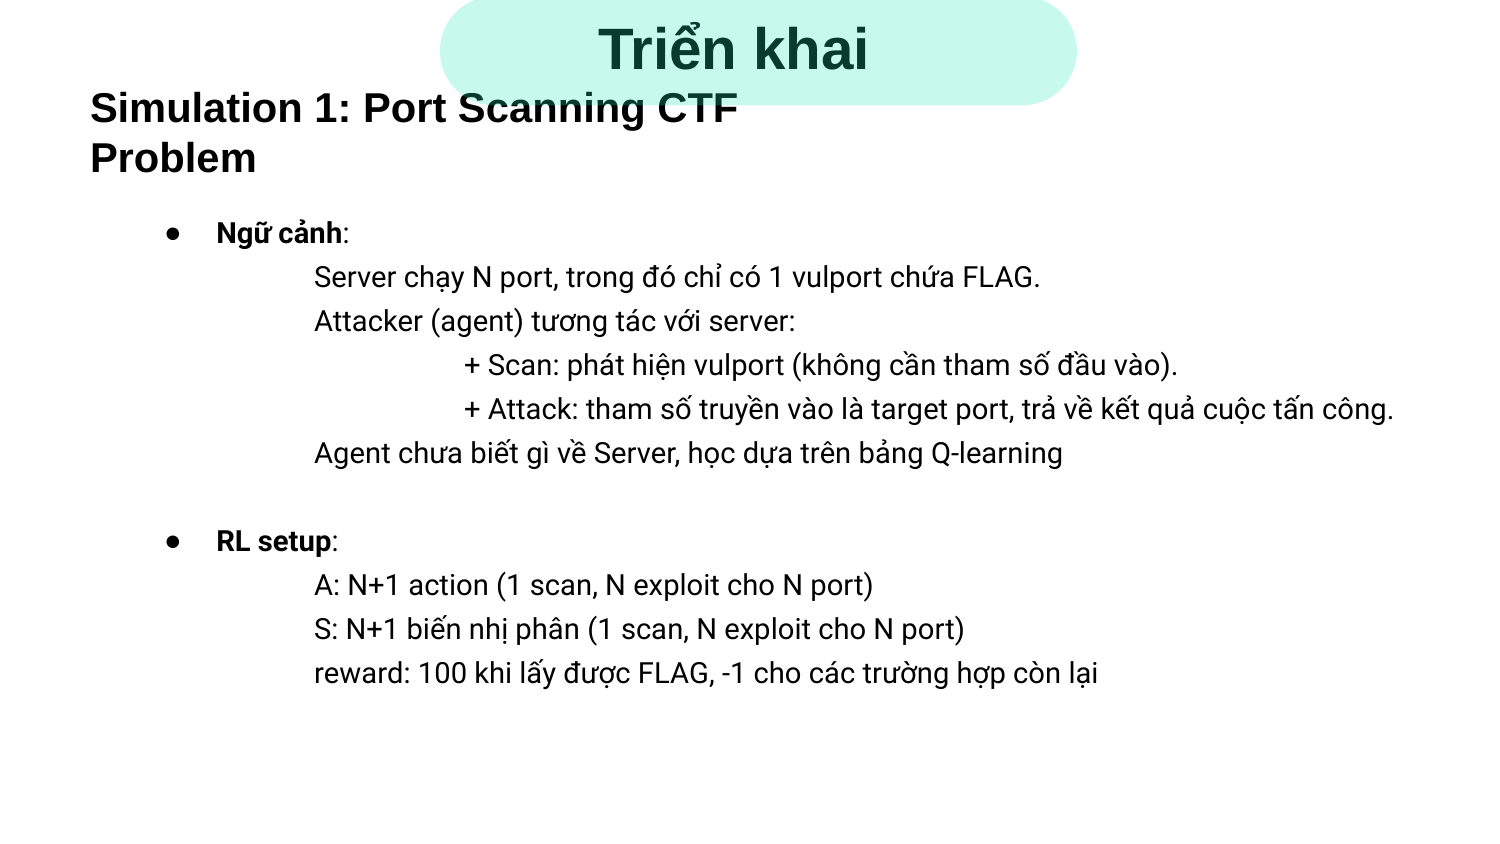

# Triển khai
Simulation 1: Port Scanning CTF Problem
Ngữ cảnh:
	Server chạy N port, trong đó chỉ có 1 vulport chứa FLAG.
	Attacker (agent) tương tác với server:
		+ Scan: phát hiện vulport (không cần tham số đầu vào).
		+ Attack: tham số truyền vào là target port, trả về kết quả cuộc tấn công.
	Agent chưa biết gì về Server, học dựa trên bảng Q-learning

RL setup:
	A: N+1 action (1 scan, N exploit cho N port)
	S: N+1 biến nhị phân (1 scan, N exploit cho N port)
	reward: 100 khi lấy được FLAG, -1 cho các trường hợp còn lại